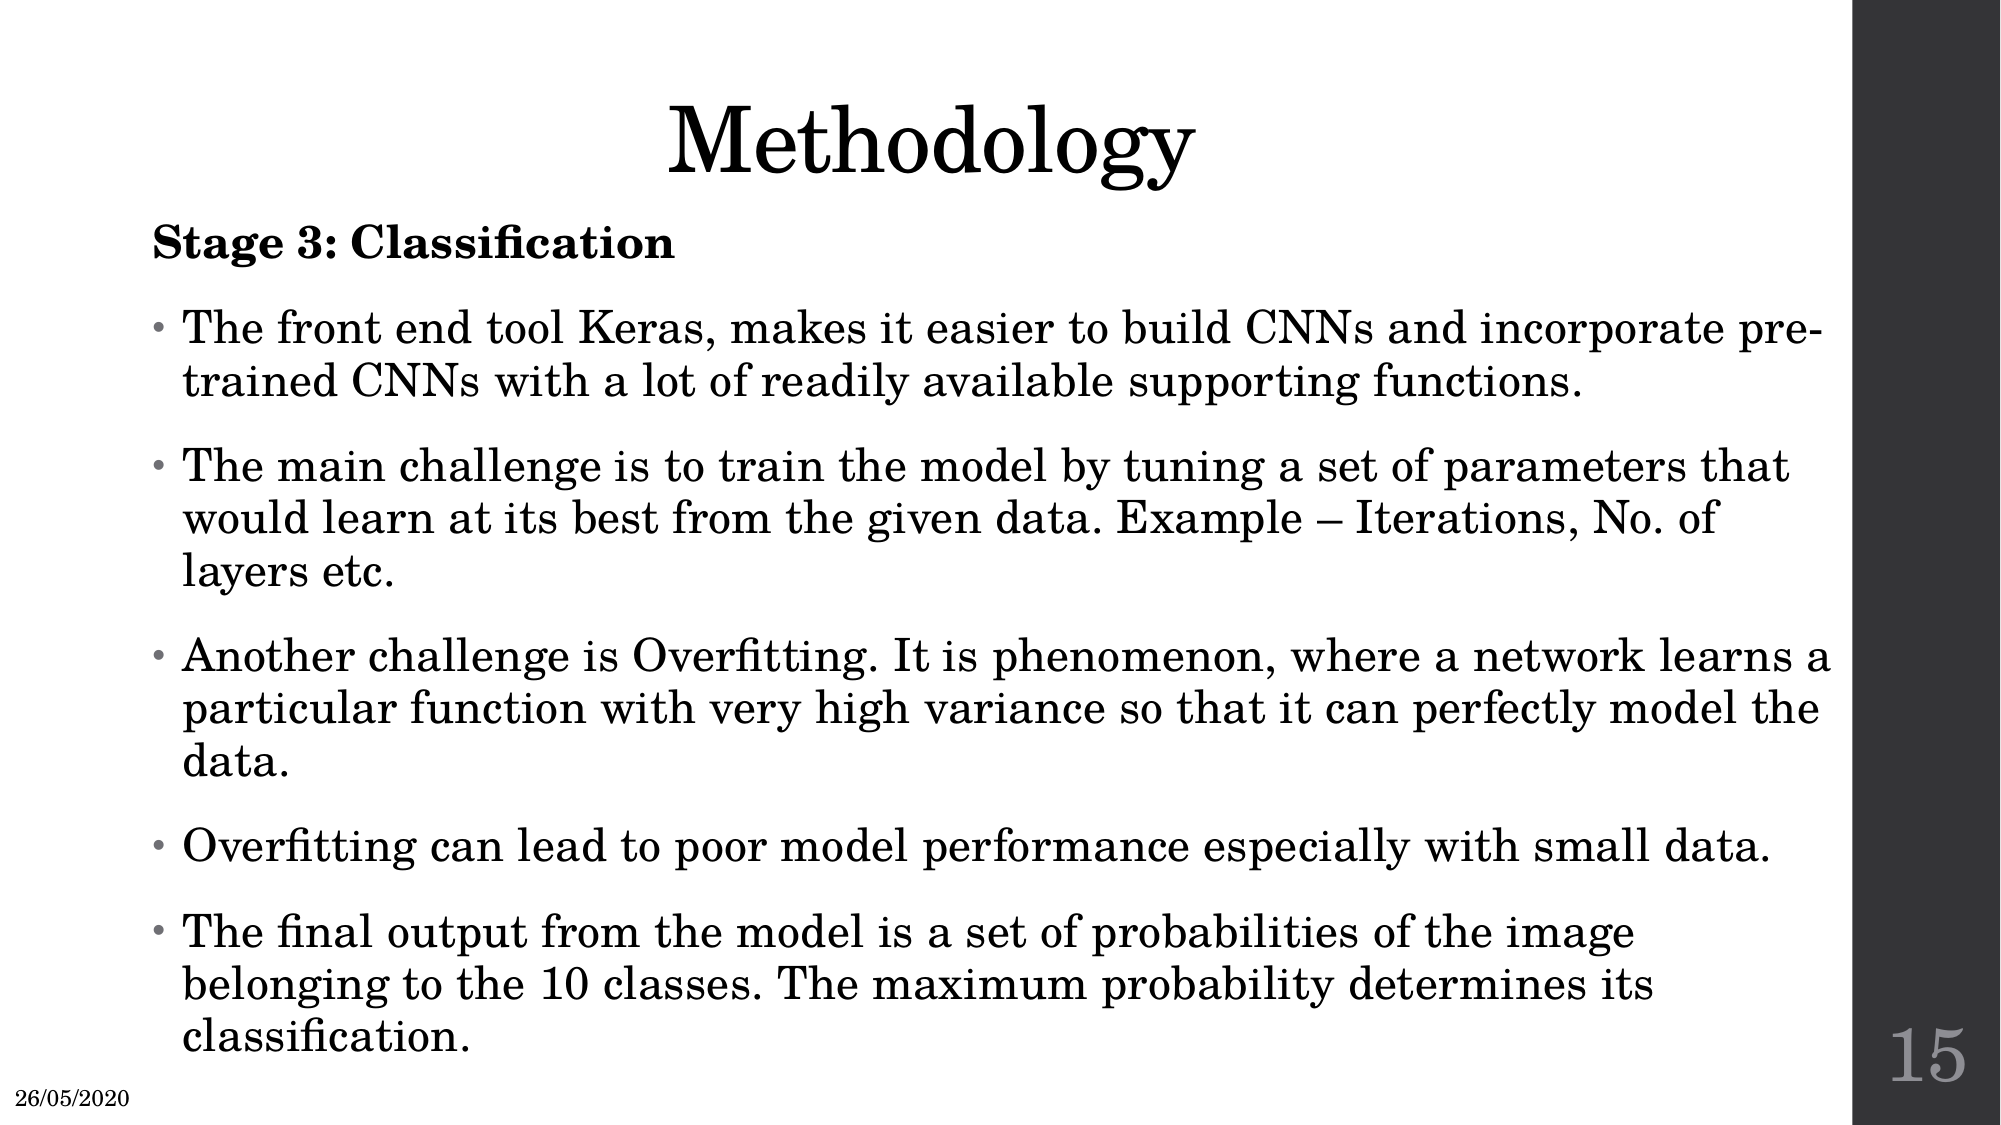

# Methodology
Stage 3: Classification
The front end tool Keras, makes it easier to build CNNs and incorporate pre-trained CNNs with a lot of readily available supporting functions.
The main challenge is to train the model by tuning a set of parameters that would learn at its best from the given data. Example – Iterations, No. of layers etc.
Another challenge is Overfitting. It is phenomenon, where a network learns a particular function with very high variance so that it can perfectly model the data.
Overﬁtting can lead to poor model performance especially with small data.
The final output from the model is a set of probabilities of the image belonging to the 10 classes. The maximum probability determines its classification.

15
26/05/2020